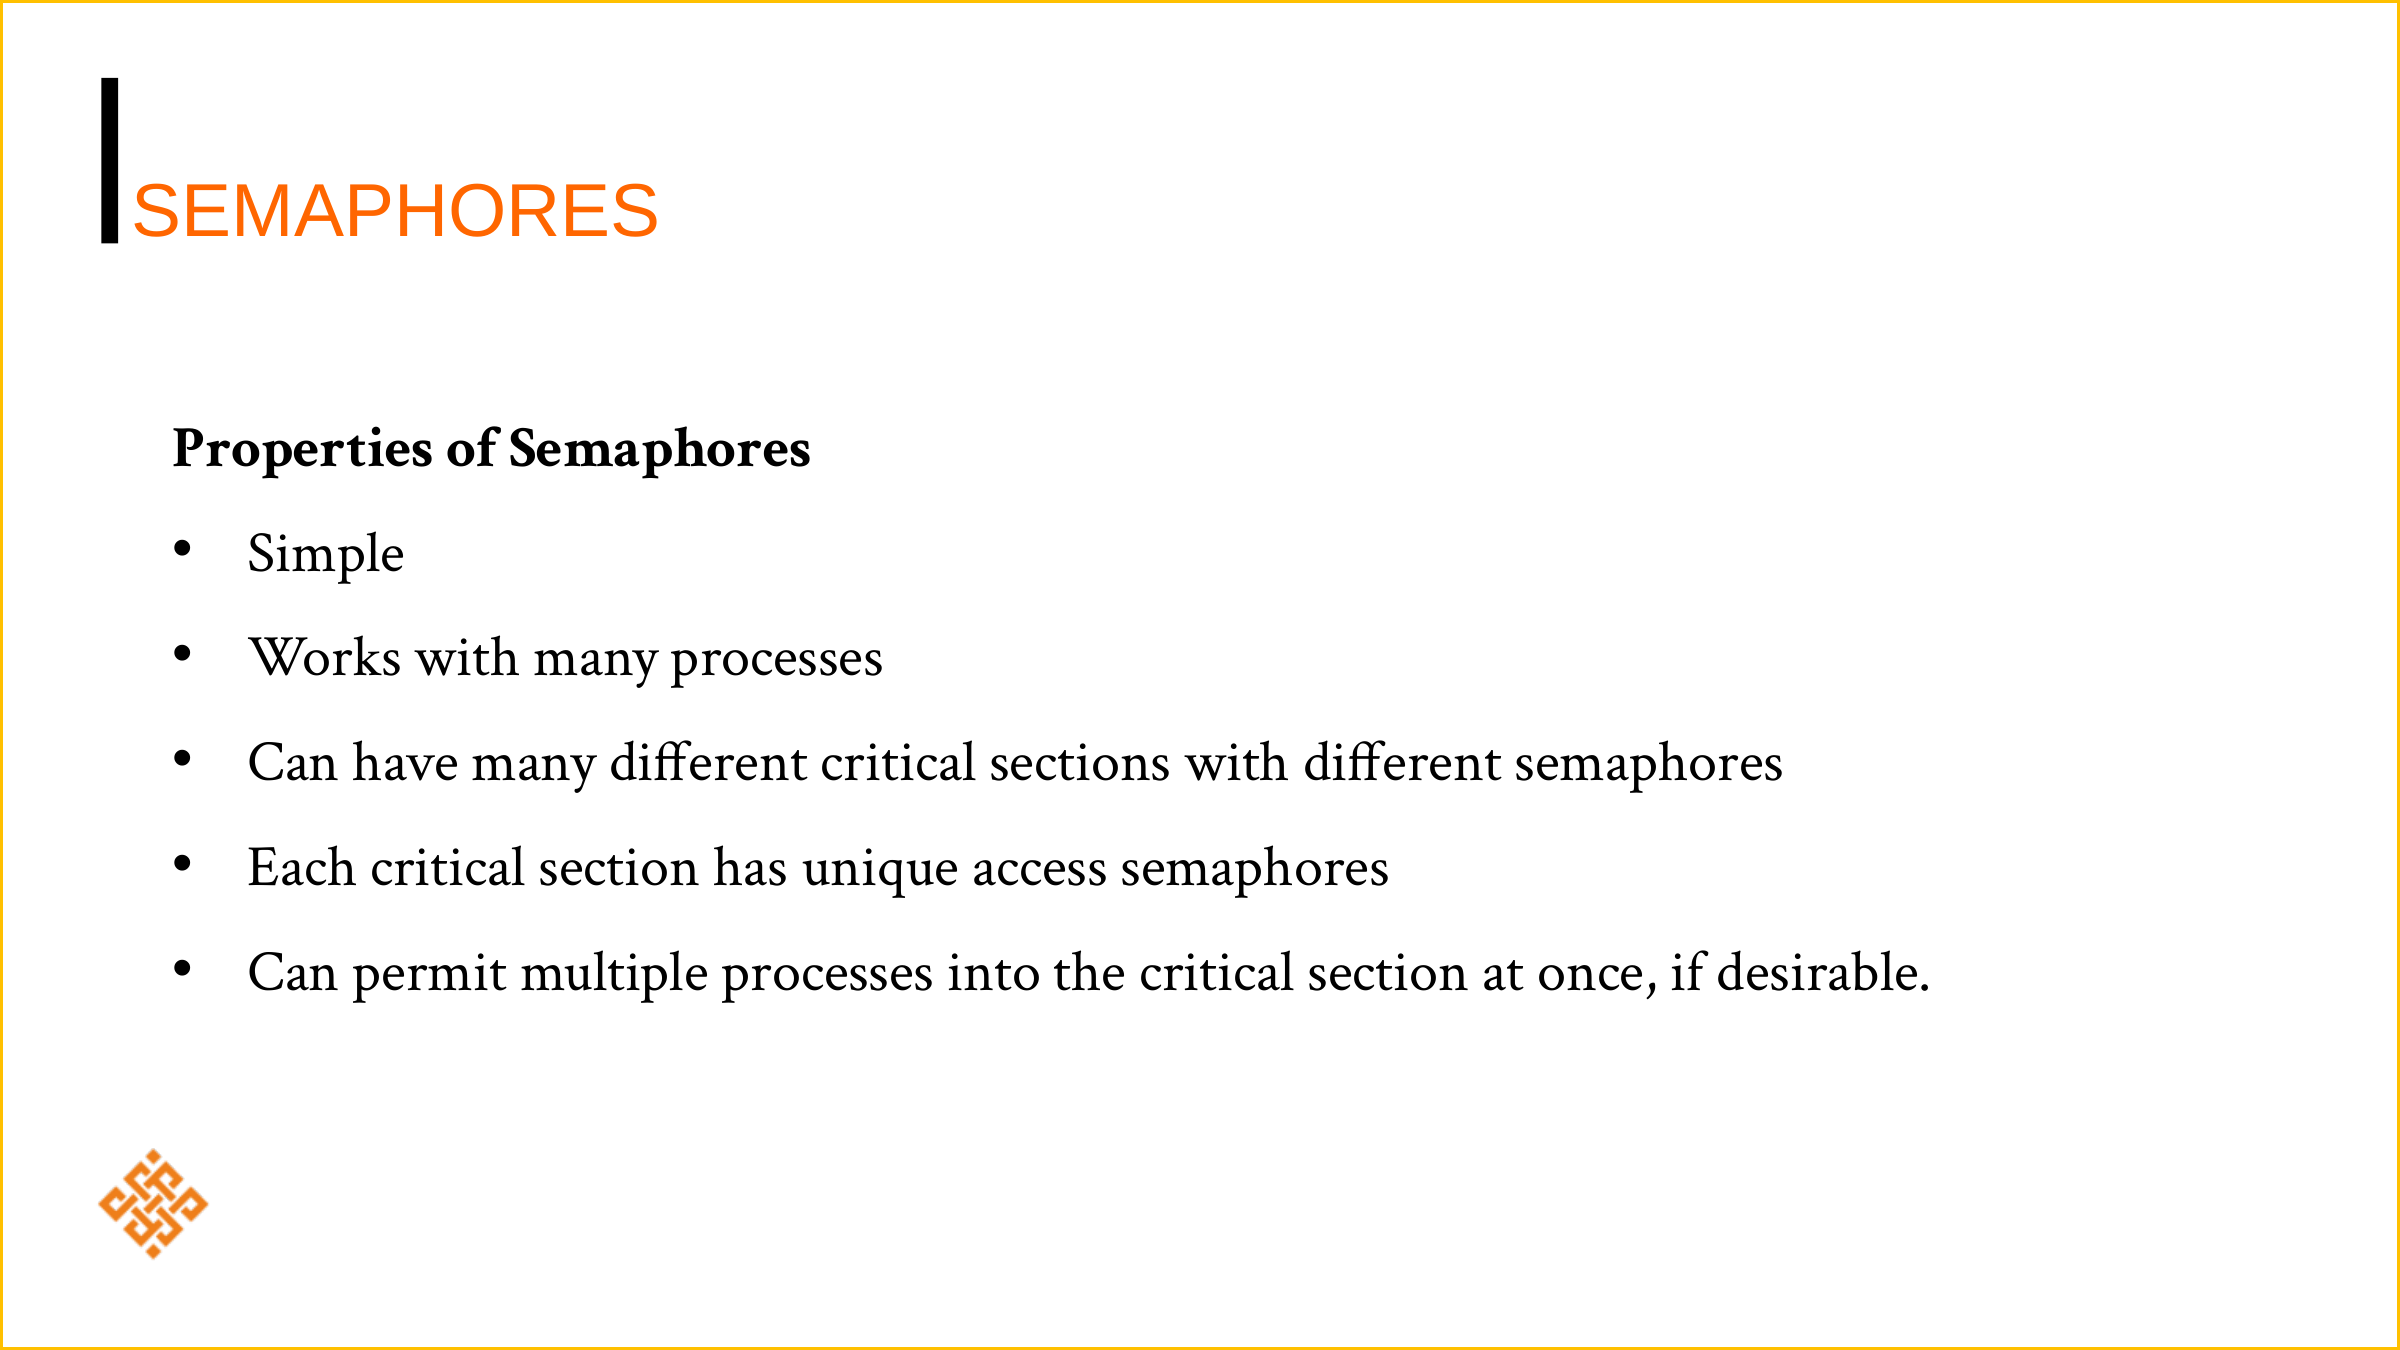

SEMAPHORES
Properties of Semaphores
Simple
Works with many processes
Can have many different critical sections with different semaphores
Each critical section has unique access semaphores
Can permit multiple processes into the critical section at once, if desirable.